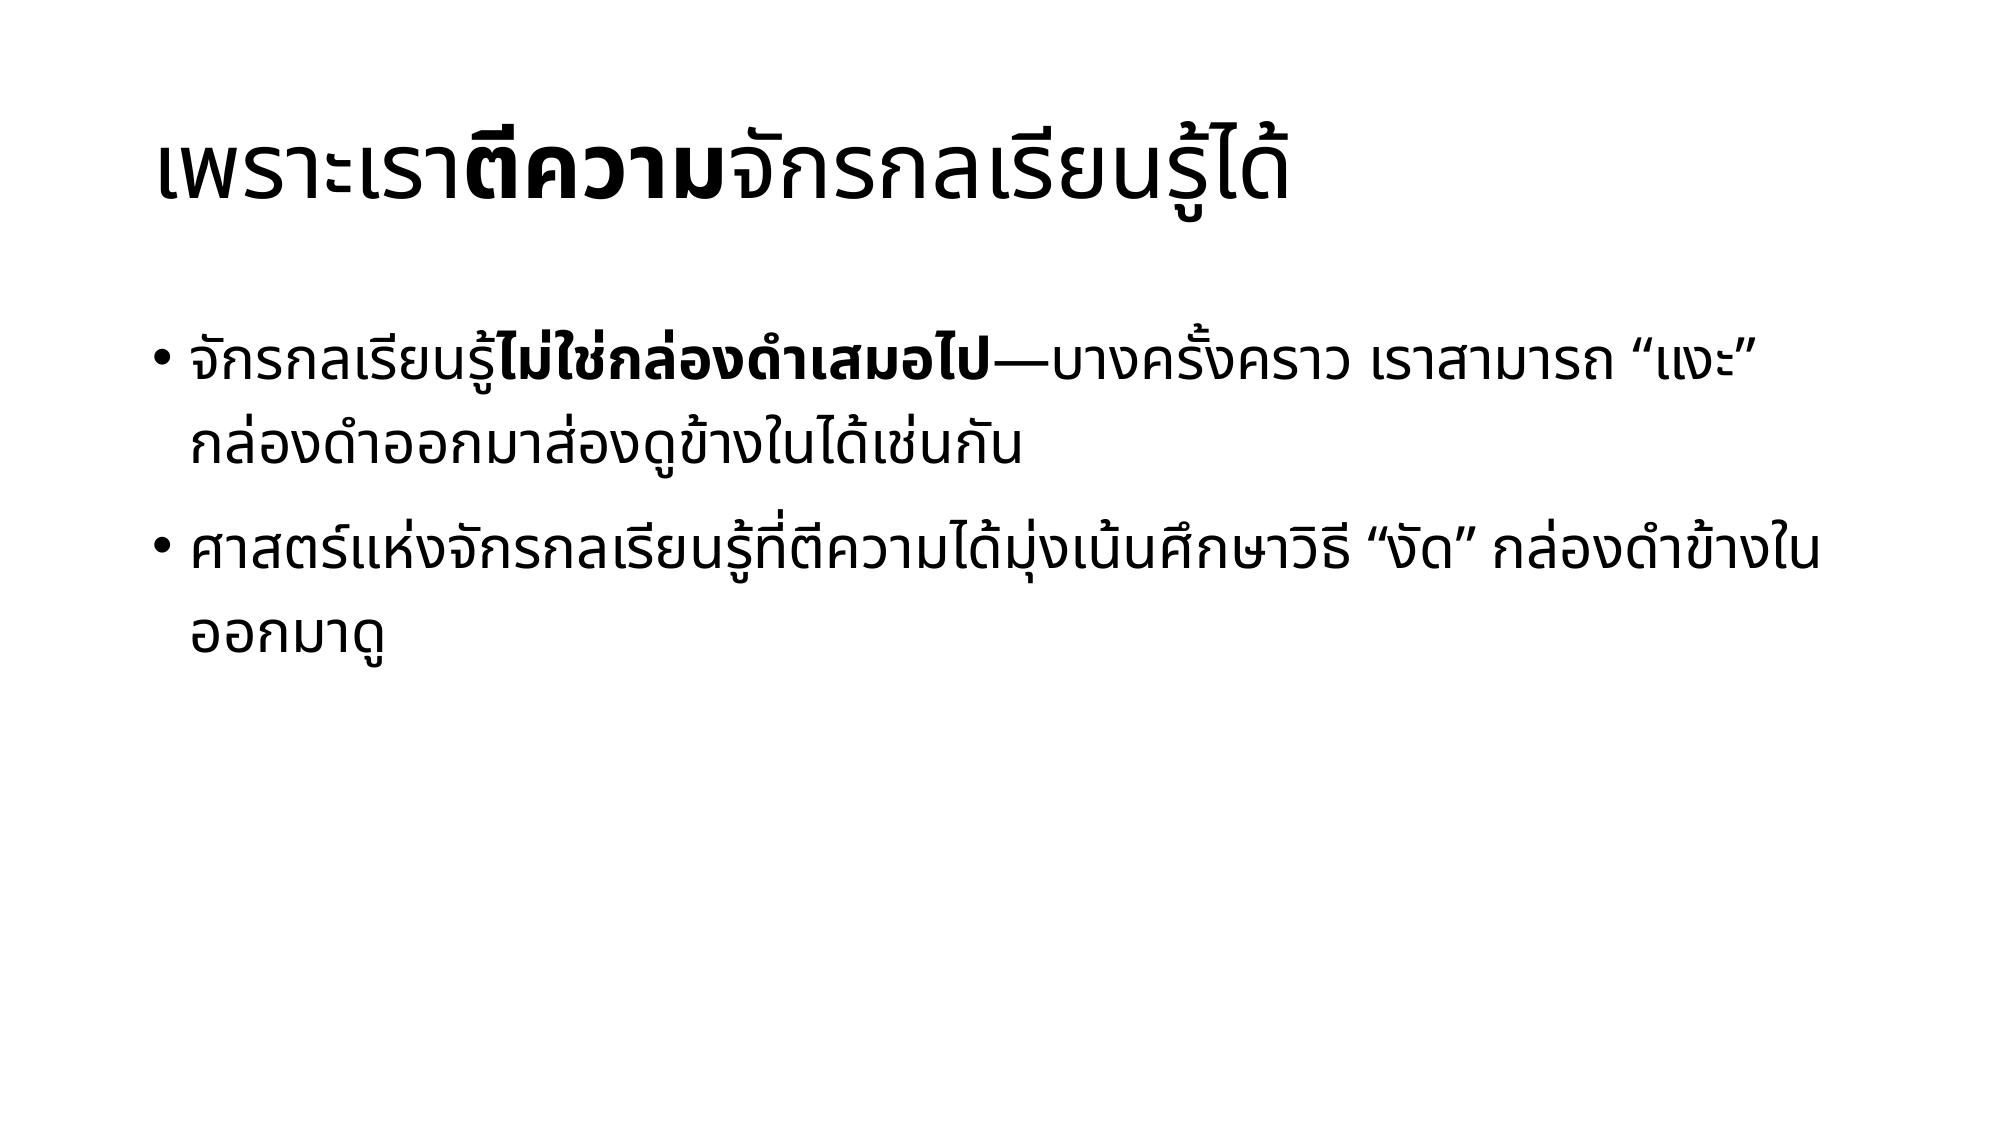

# เพราะเราตีความจักรกลเรียนรู้ได้
จักรกลเรียนรู้ไม่ใช่กล่องดำเสมอไป—บางครั้งคราว เราสามารถ “แงะ” กล่องดำออกมาส่องดูข้างในได้เช่นกัน
ศาสตร์แห่งจักรกลเรียนรู้ที่ตีความได้มุ่งเน้นศึกษาวิธี “งัด” กล่องดำข้างในออกมาดู